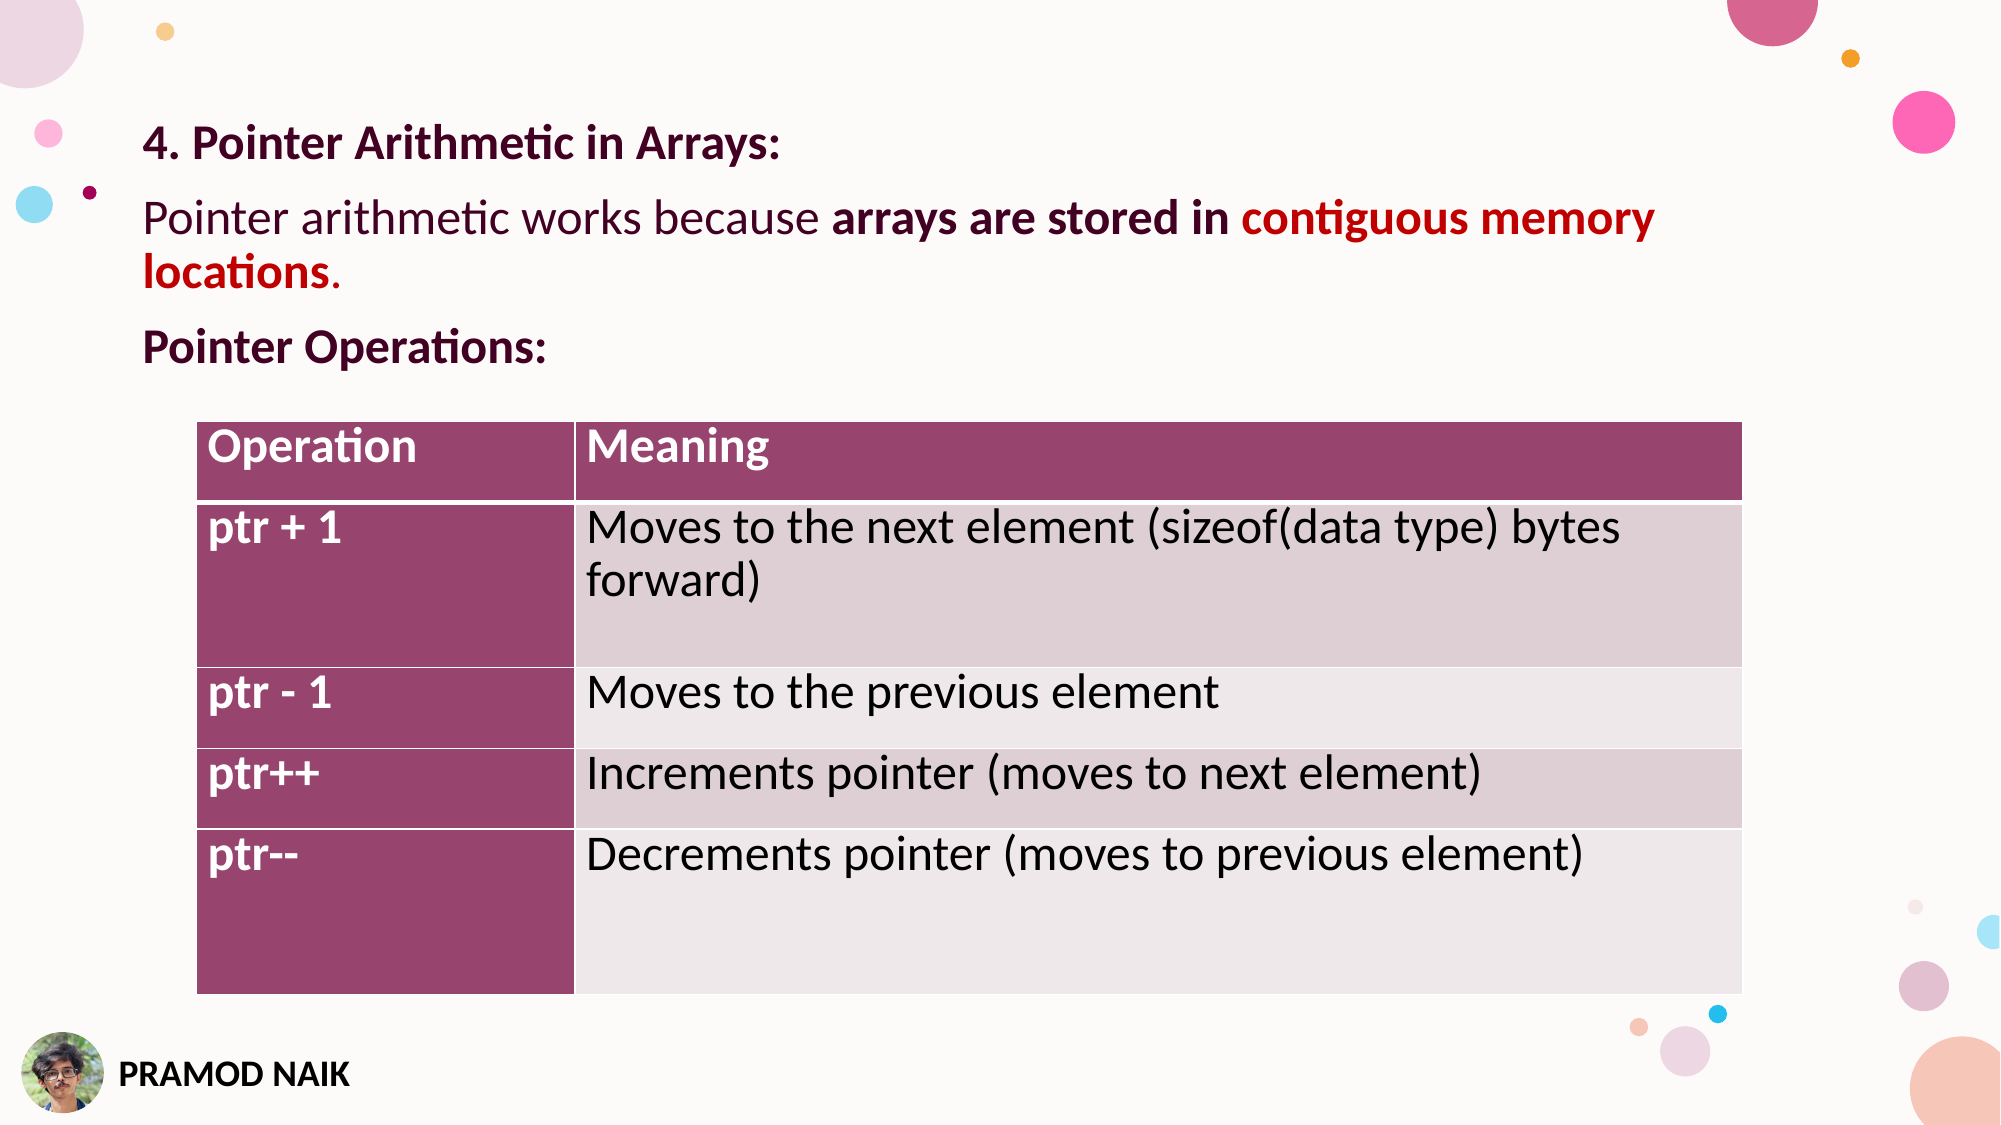

4. Pointer Arithmetic in Arrays:
Pointer arithmetic works because arrays are stored in contiguous memory locations.
Pointer Operations:

| Operation | Meaning |
| --- | --- |
| ptr + 1 | Moves to the next element (sizeof(data type) bytes forward) |
| ptr - 1 | Moves to the previous element |
| ptr++ | Increments pointer (moves to next element) |
| ptr-- | Decrements pointer (moves to previous element) |